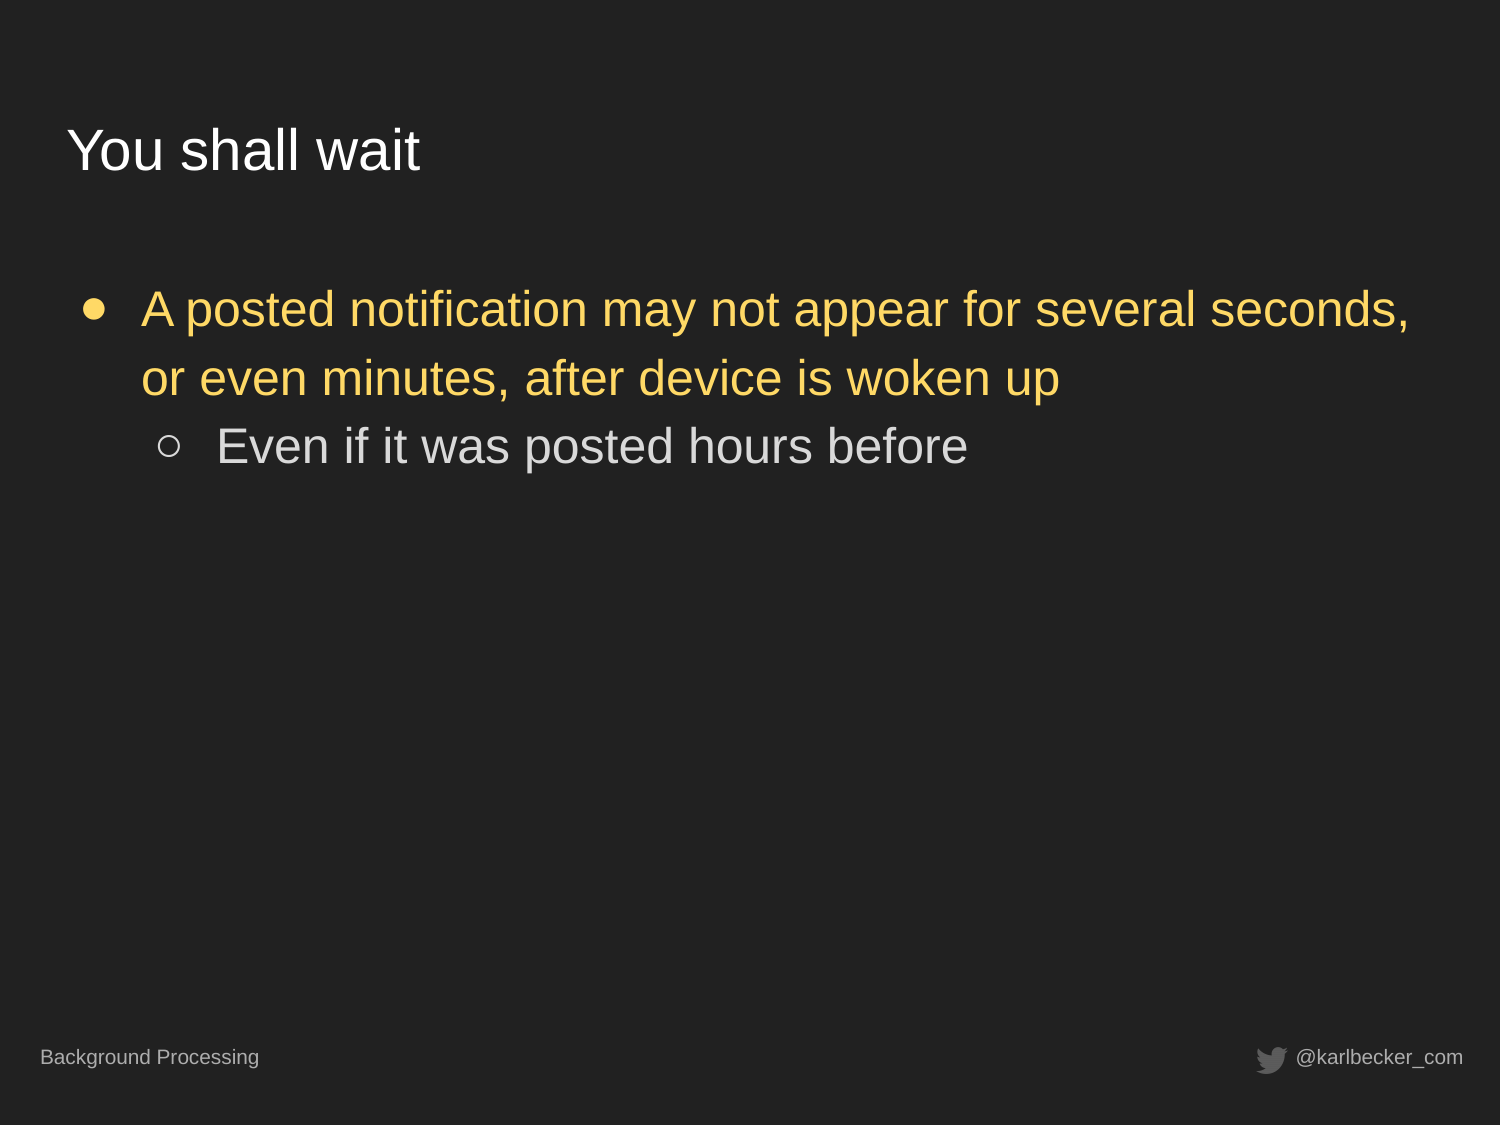

# You shall wait
A posted notification may not appear for several seconds, or even minutes, after device is woken up
Even if it was posted hours before